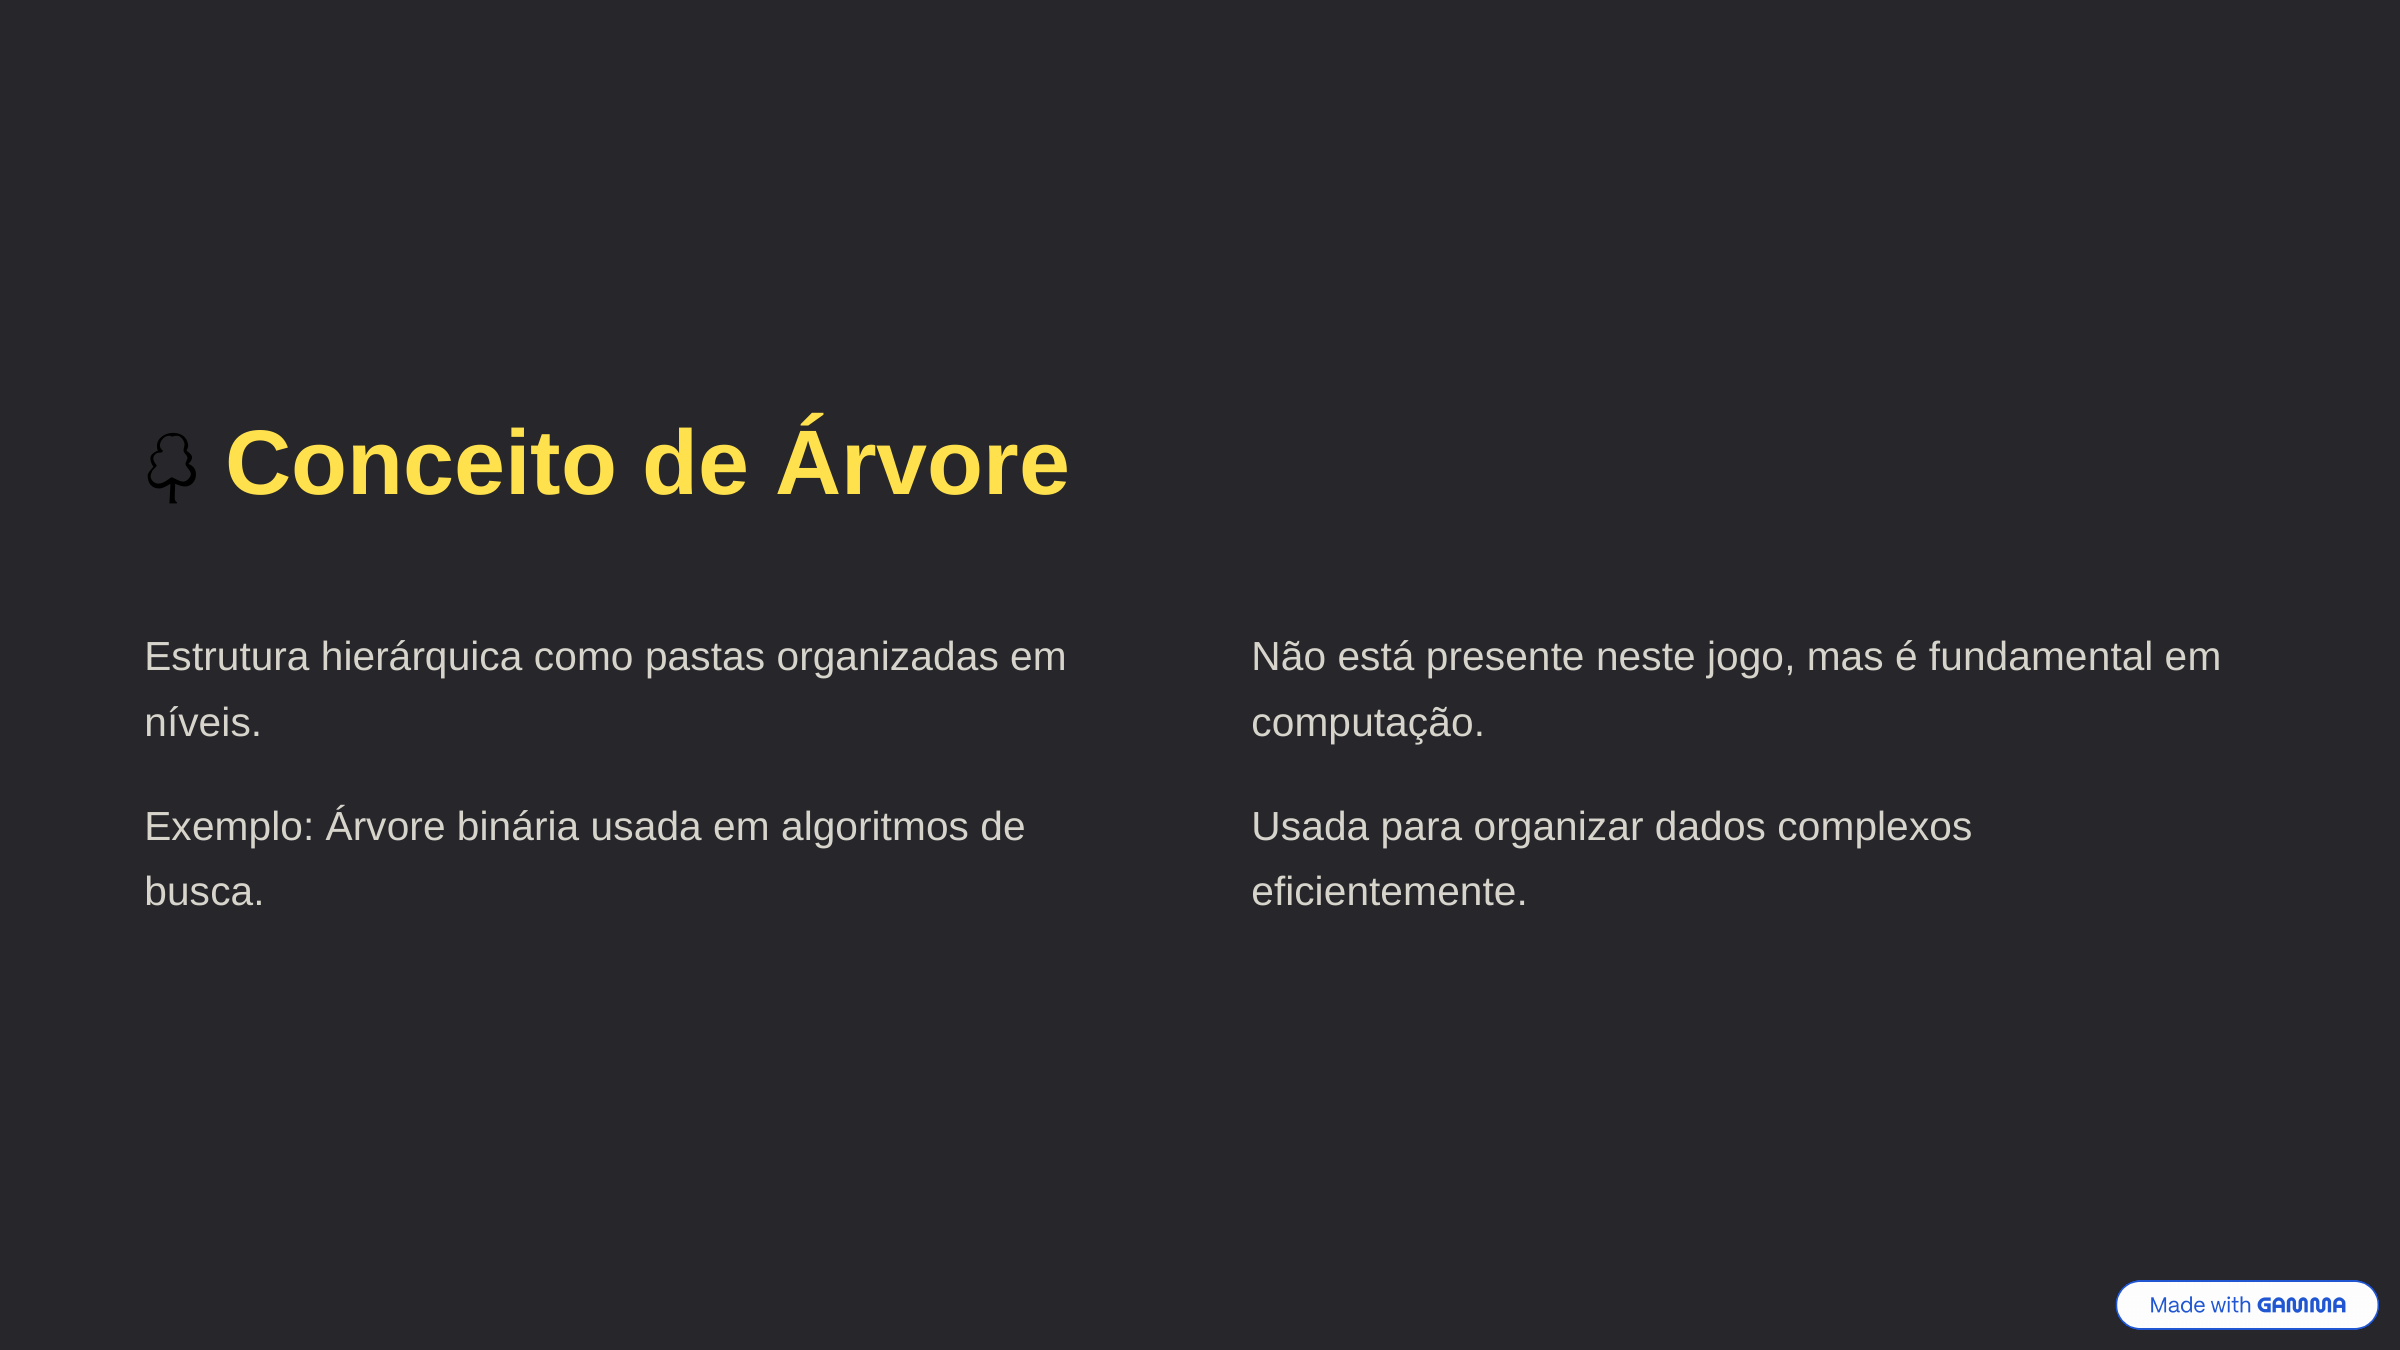

🌳 Conceito de Árvore
Estrutura hierárquica como pastas organizadas em níveis.
Não está presente neste jogo, mas é fundamental em computação.
Exemplo: Árvore binária usada em algoritmos de busca.
Usada para organizar dados complexos eficientemente.